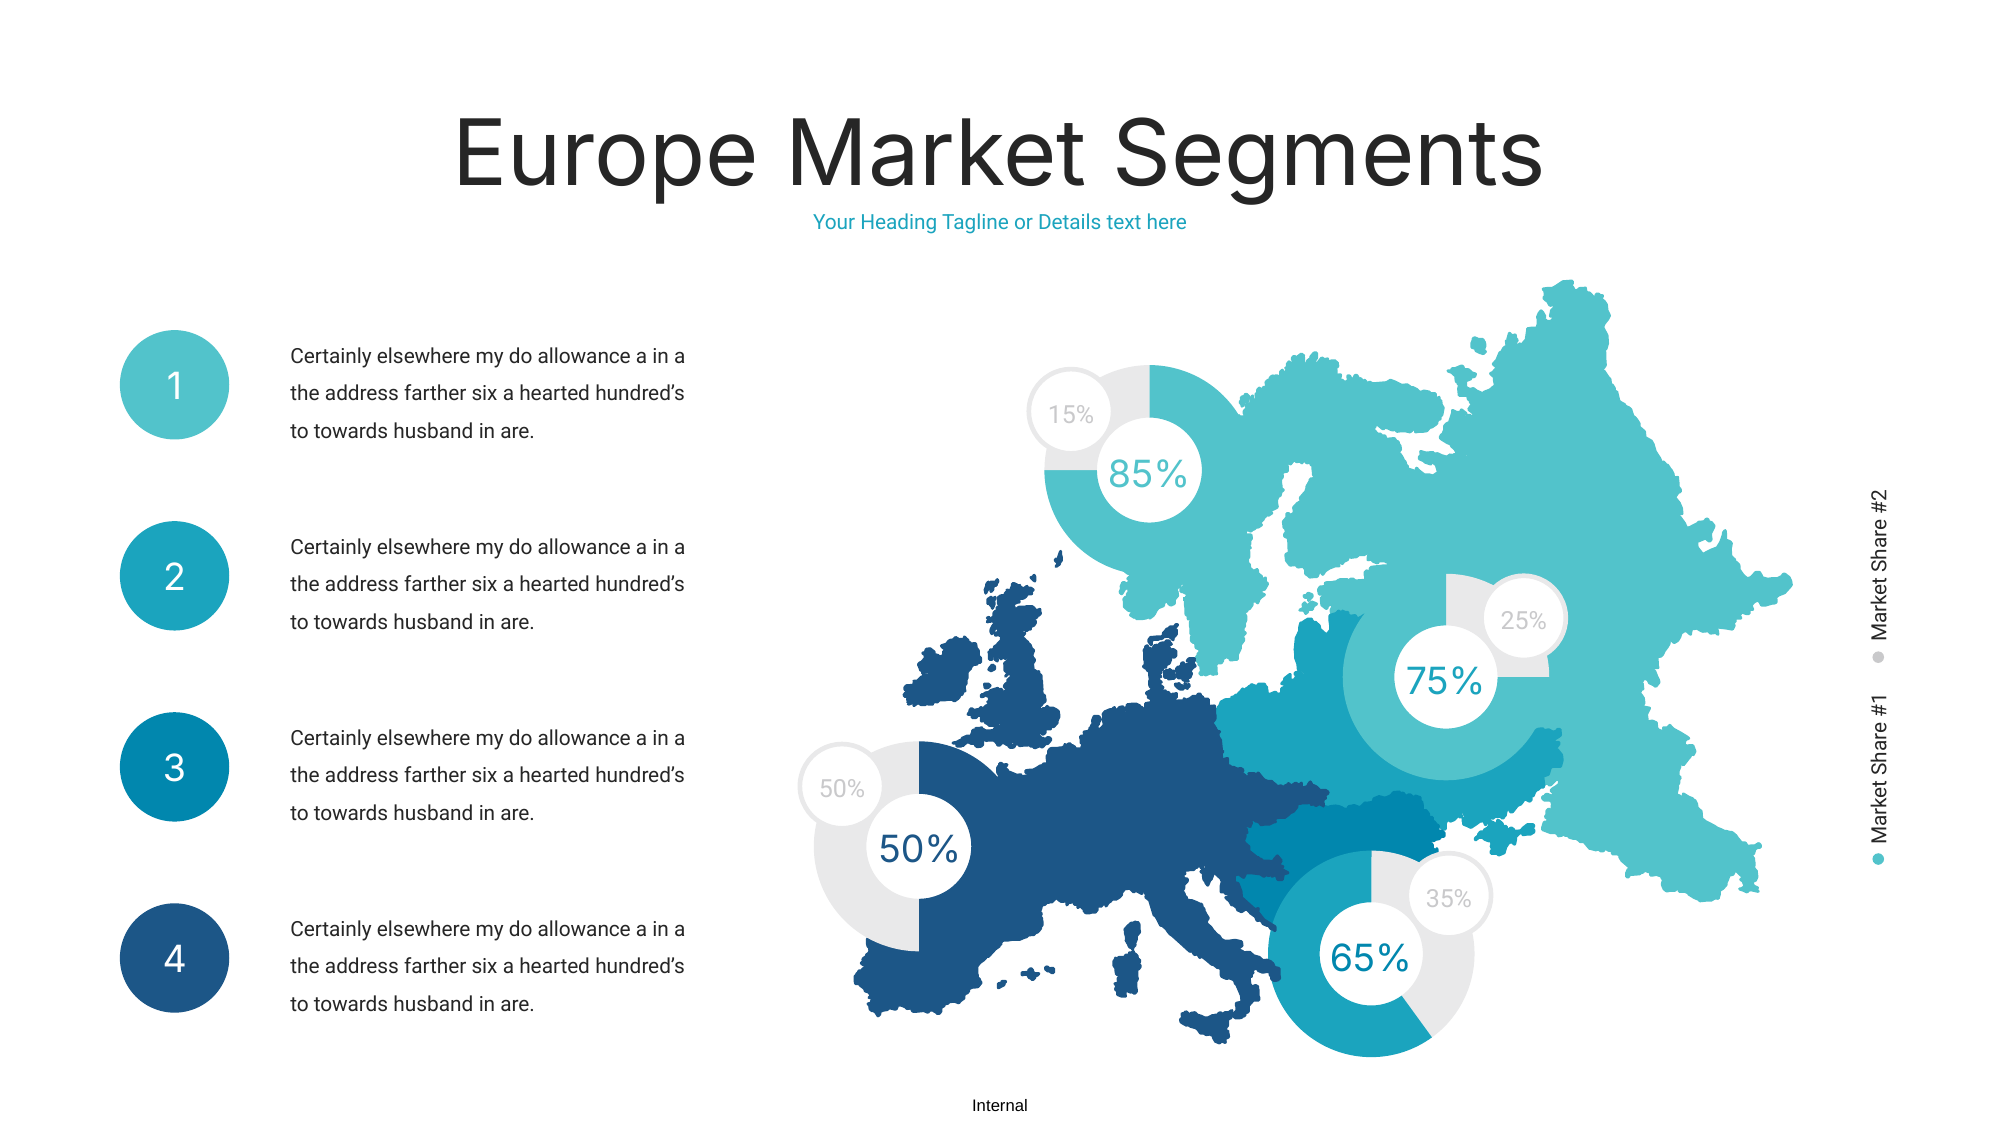

Europe Market Segments
Your Heading Tagline or Details text here

Certainly elsewhere my do allowance a in a the address farther six a hearted hundred’s to towards husband in are.
1

### Chart

| Category | Sales |
|---|---|
| 1st Qtr | 0.75 |
| 2nd Qtr | 0.25 |

15%
85%
Certainly elsewhere my do allowance a in a the address farther six a hearted hundred’s to towards husband in are.
2

Market Share #2

### Chart

| Category | Sales |
|---|---|
| 1st Qtr | 0.25 |
| 2nd Qtr | 0.75 |

25%

75%

Certainly elsewhere my do allowance a in a the address farther six a hearted hundred’s to towards husband in are.
3

### Chart

| Category | Sales |
|---|---|
| 1st Qtr | 0.5 |
| 2nd Qtr | 0.5 |
Market Share #1

50%

50%

### Chart

| Category | Sales |
|---|---|
| 1st Qtr | 0.4 |
| 2nd Qtr | 0.6 |

35%
Certainly elsewhere my do allowance a in a the address farther six a hearted hundred’s to towards husband in are.
4
65%